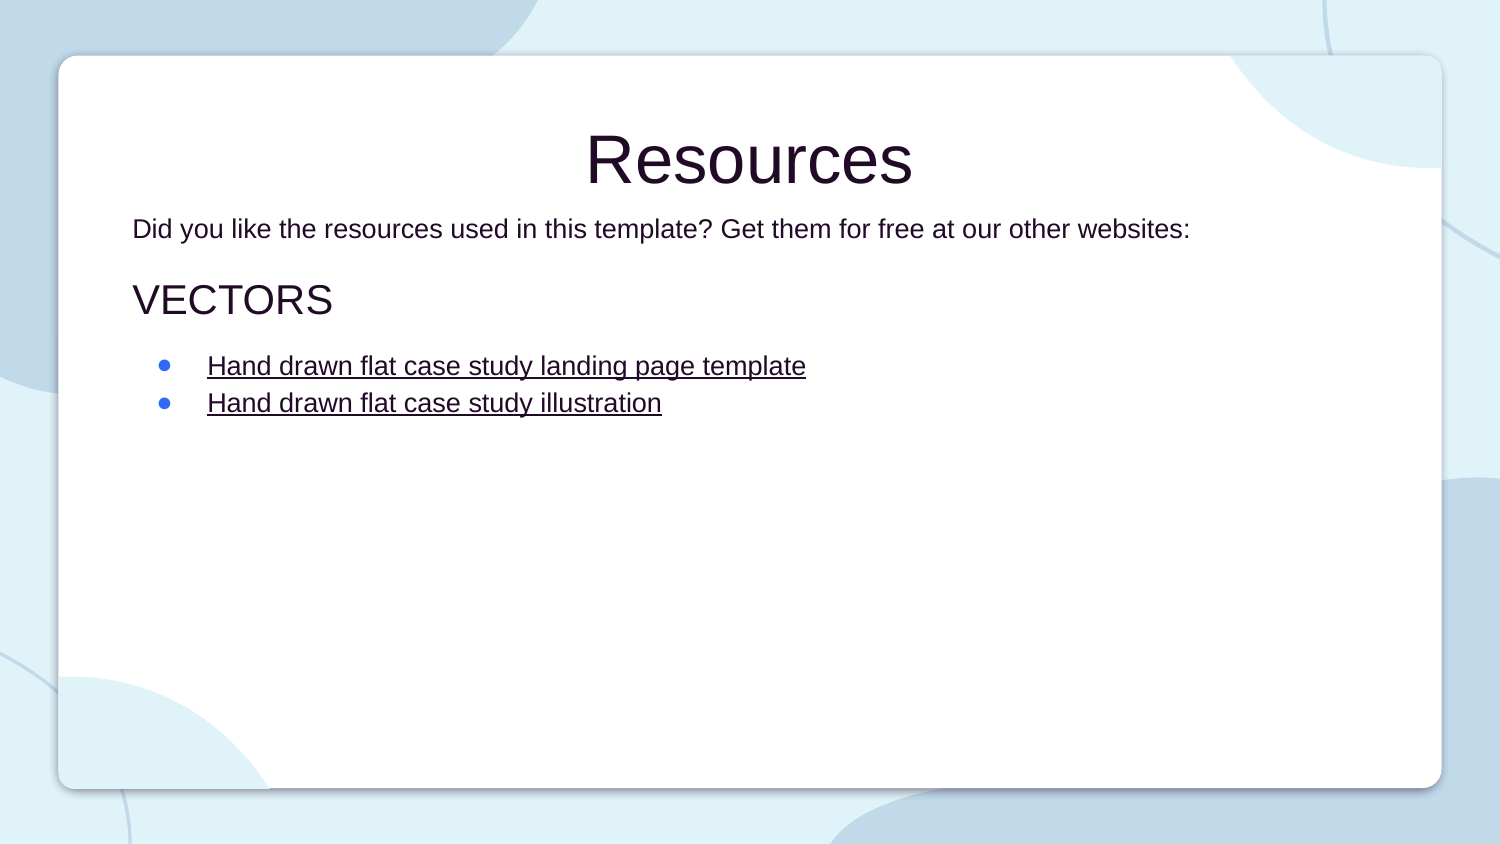

# Resources
Did you like the resources used in this template? Get them for free at our other websites:
VECTORS
Hand drawn flat case study landing page template
Hand drawn flat case study illustration